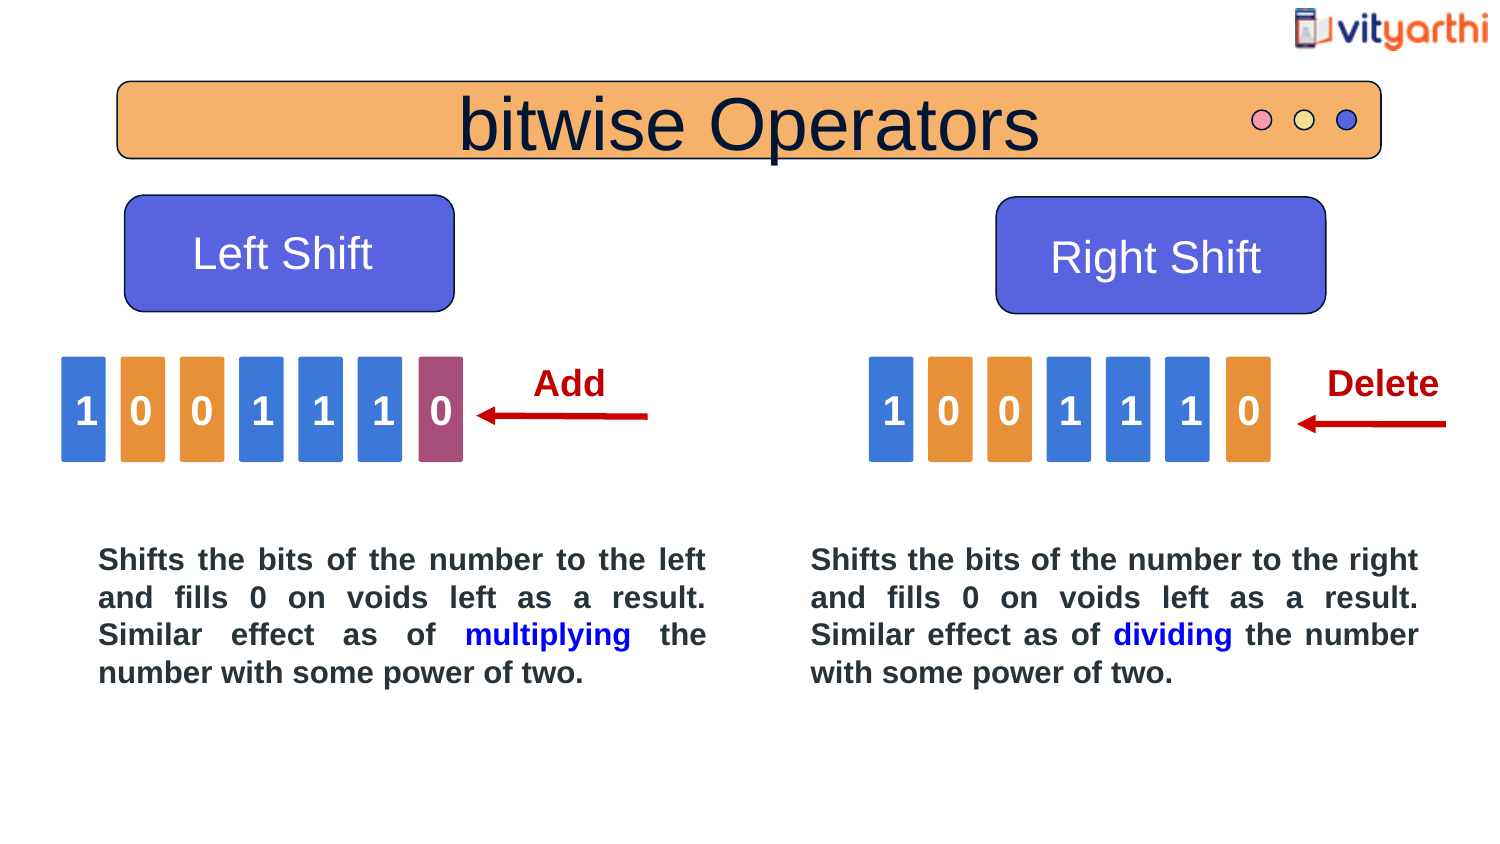

bitwise Operators

Left Shift
Right Shift
Add
Delete

1
0
1
0
1
0
0
1
1
1
0
0
1
1
Shifts the bits of the number to the left and fills 0 on voids left as a result. Similar effect as of multiplying the number with some power of two.
Shifts the bits of the number to the right and fills 0 on voids left as a result. Similar effect as of dividing the number with some power of two.